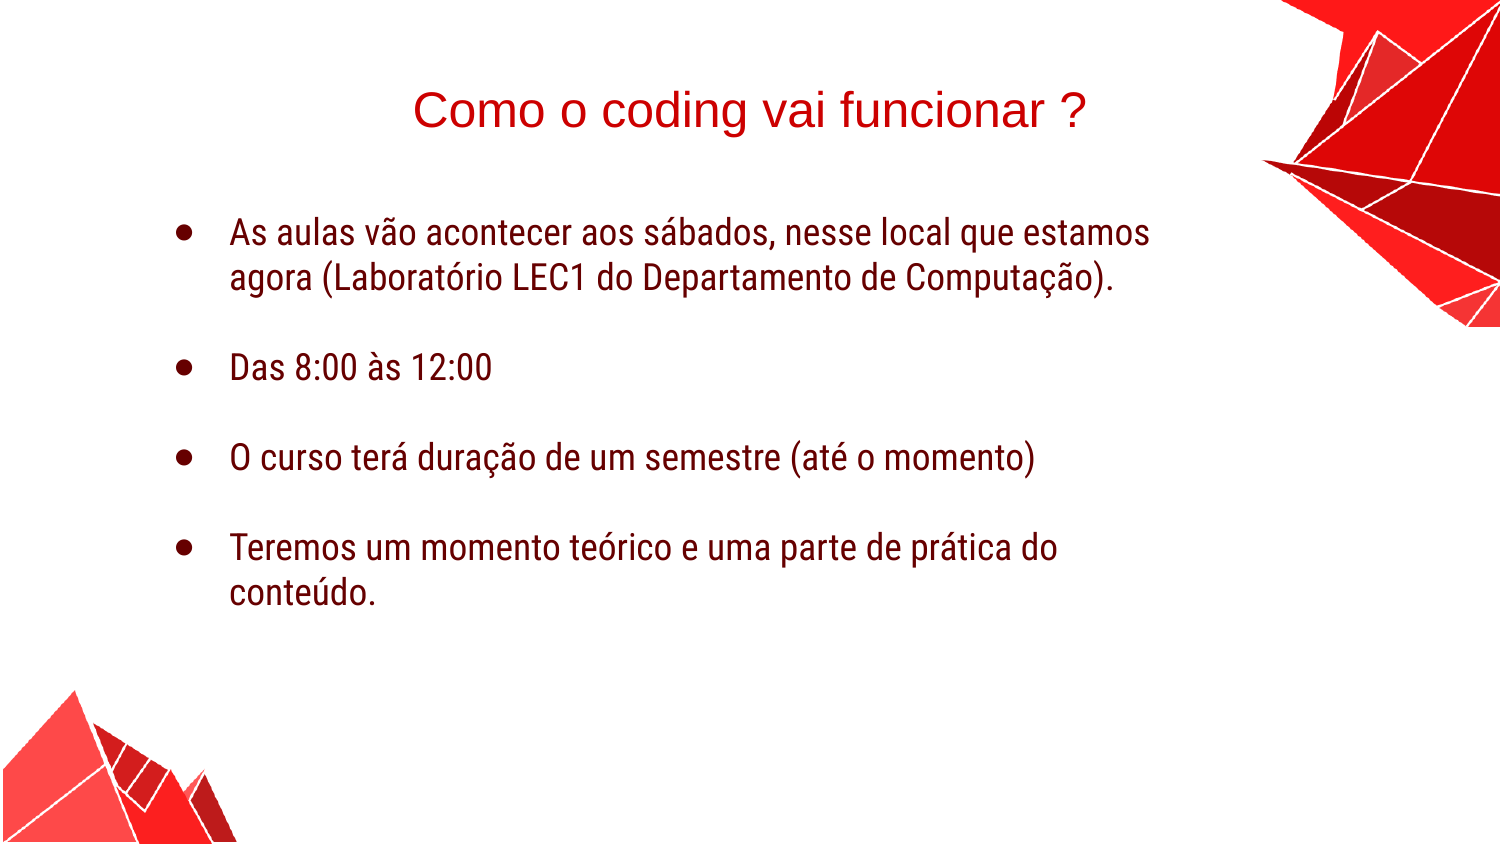

Como o coding vai funcionar ?
As aulas vão acontecer aos sábados, nesse local que estamos agora (Laboratório LEC1 do Departamento de Computação).

Das 8:00 às 12:00

O curso terá duração de um semestre (até o momento)

Teremos um momento teórico e uma parte de prática do conteúdo.